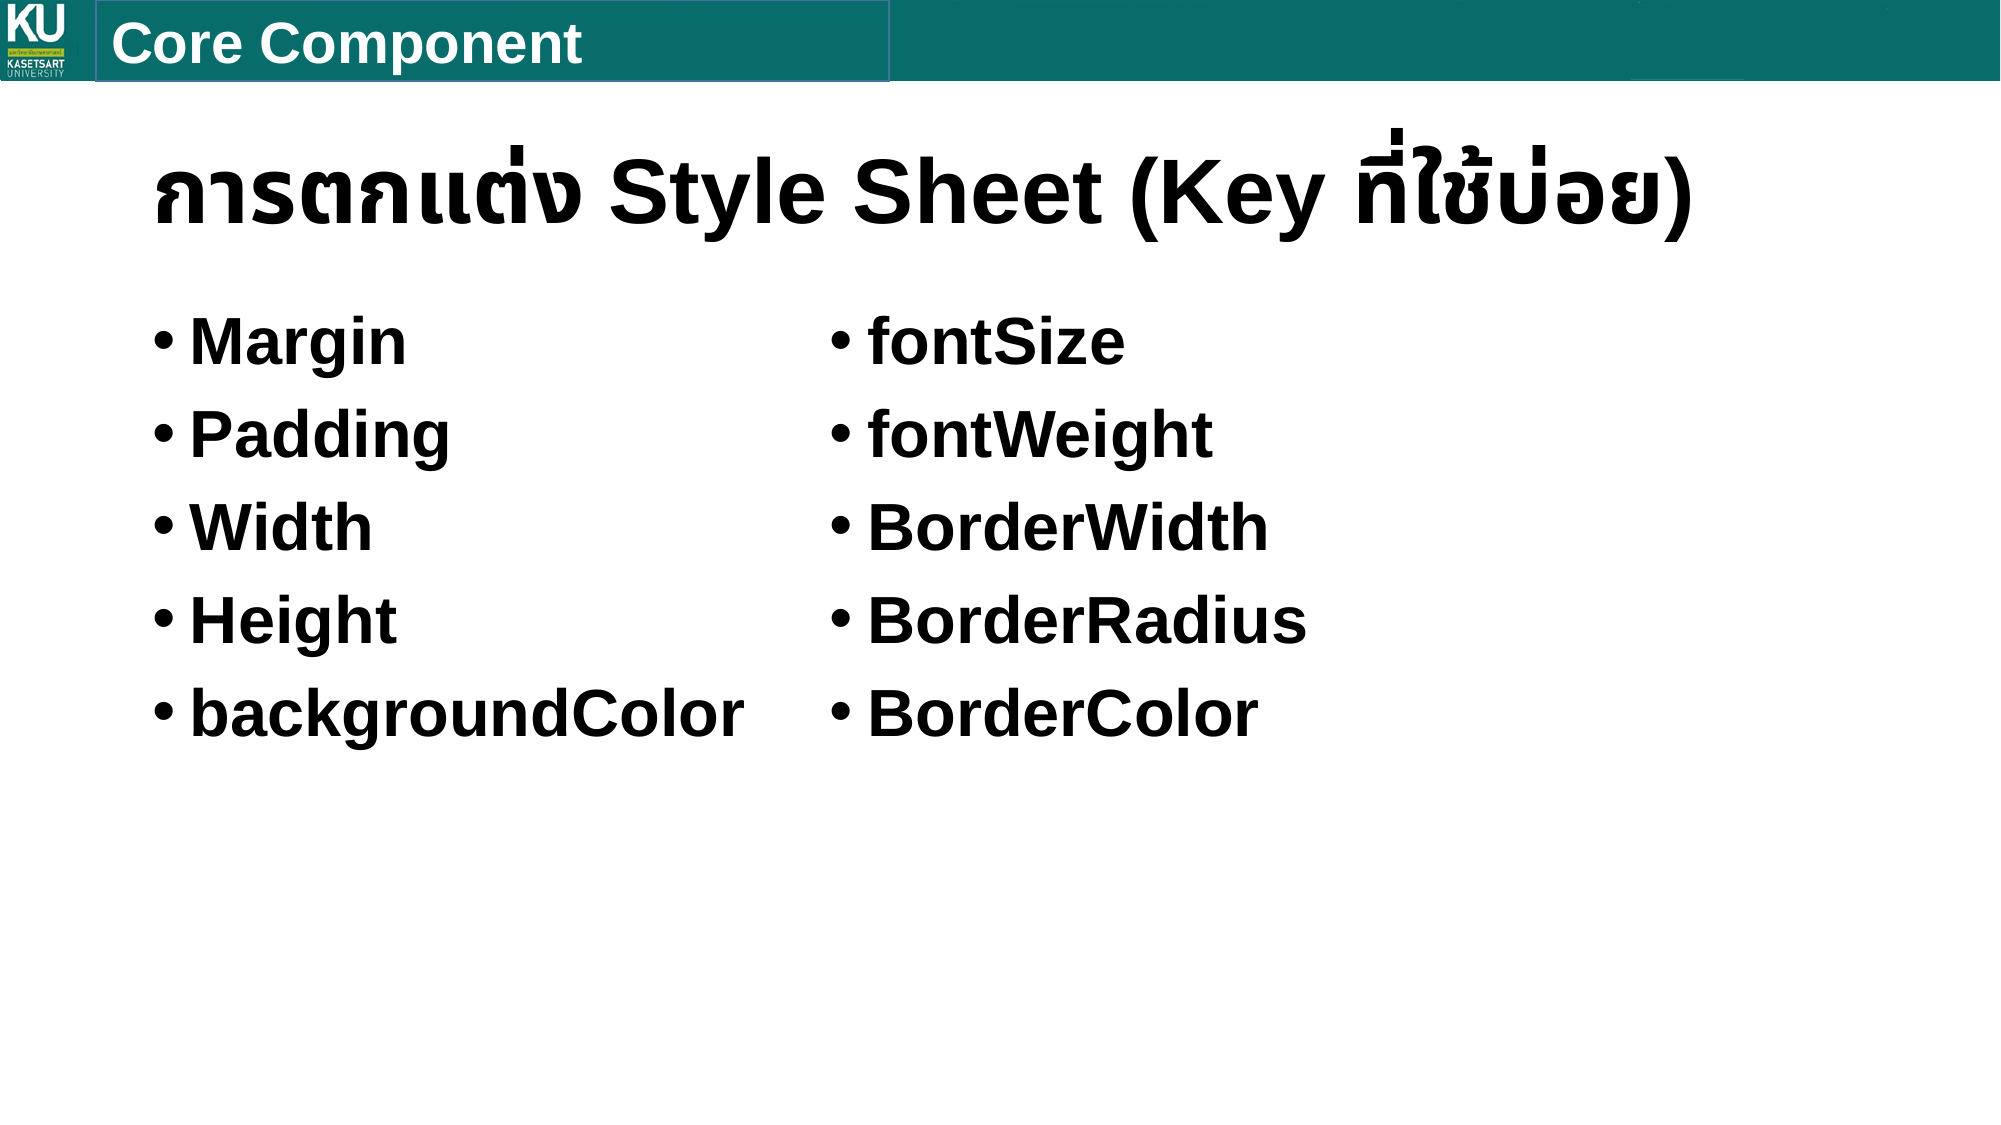

Core Component
# การตกแต่ง Style Sheet (Key ที่ใช้บ่อย)
Margin
Padding
Width
Height
backgroundColor
fontSize
fontWeight
BorderWidth
BorderRadius
BorderColor